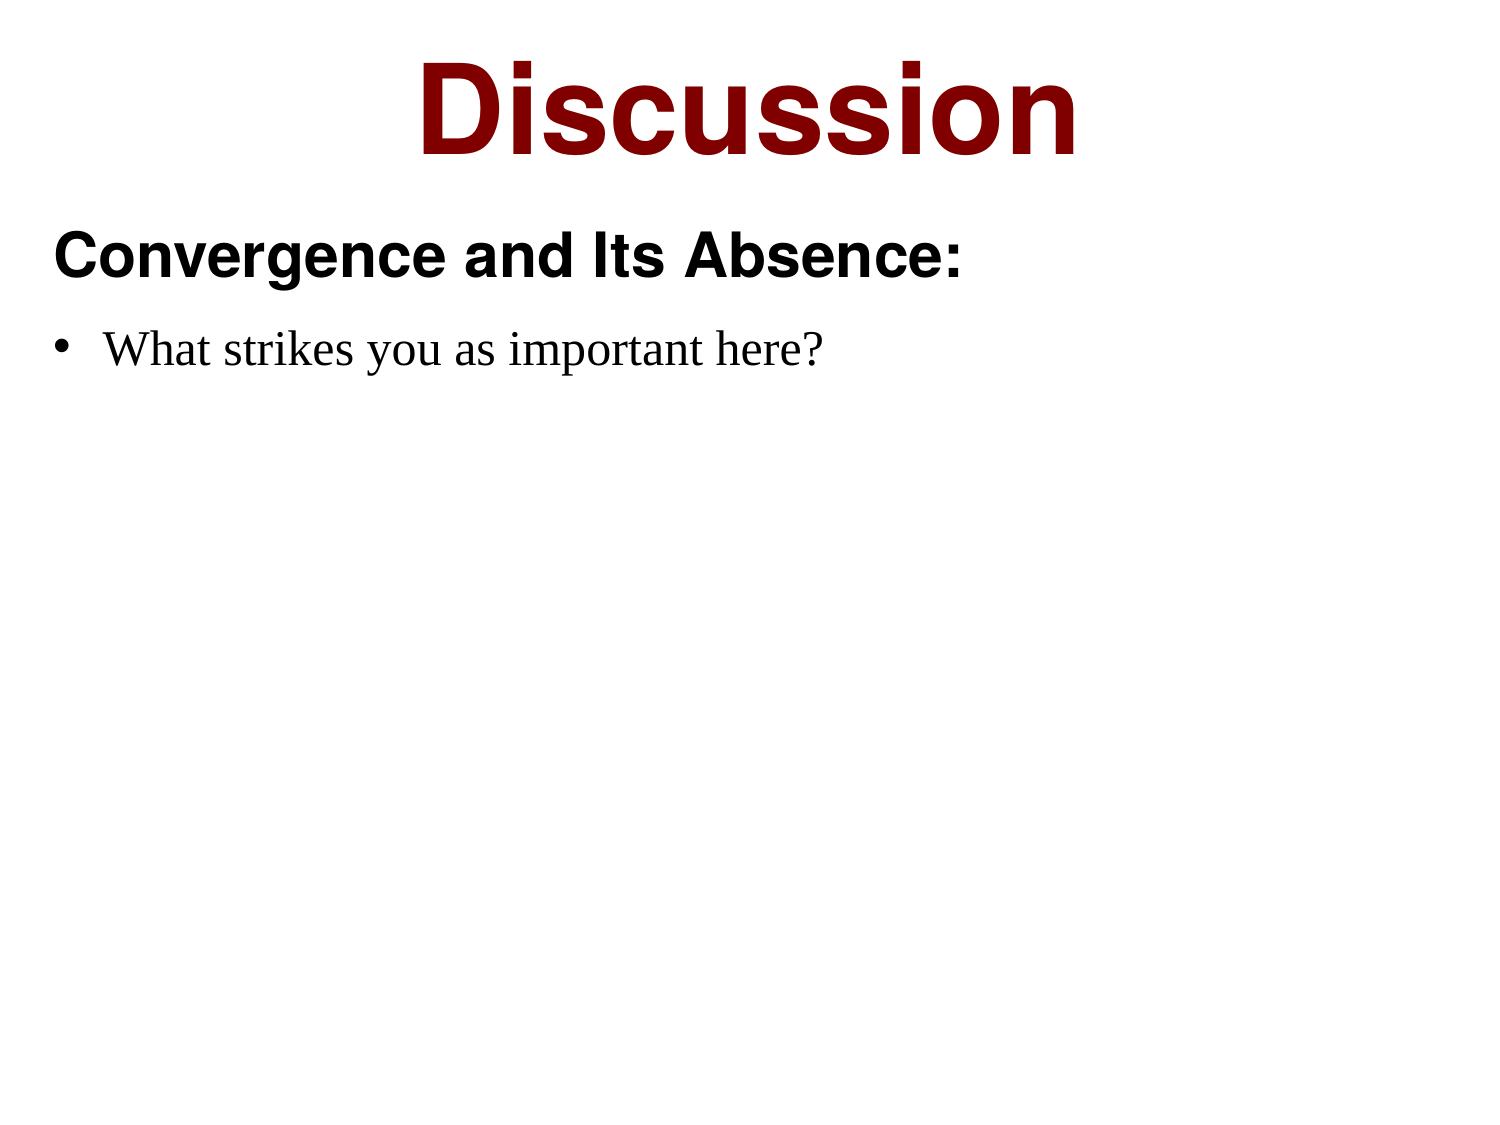

Discussion
Convergence and Its Absence:
What strikes you as important here?